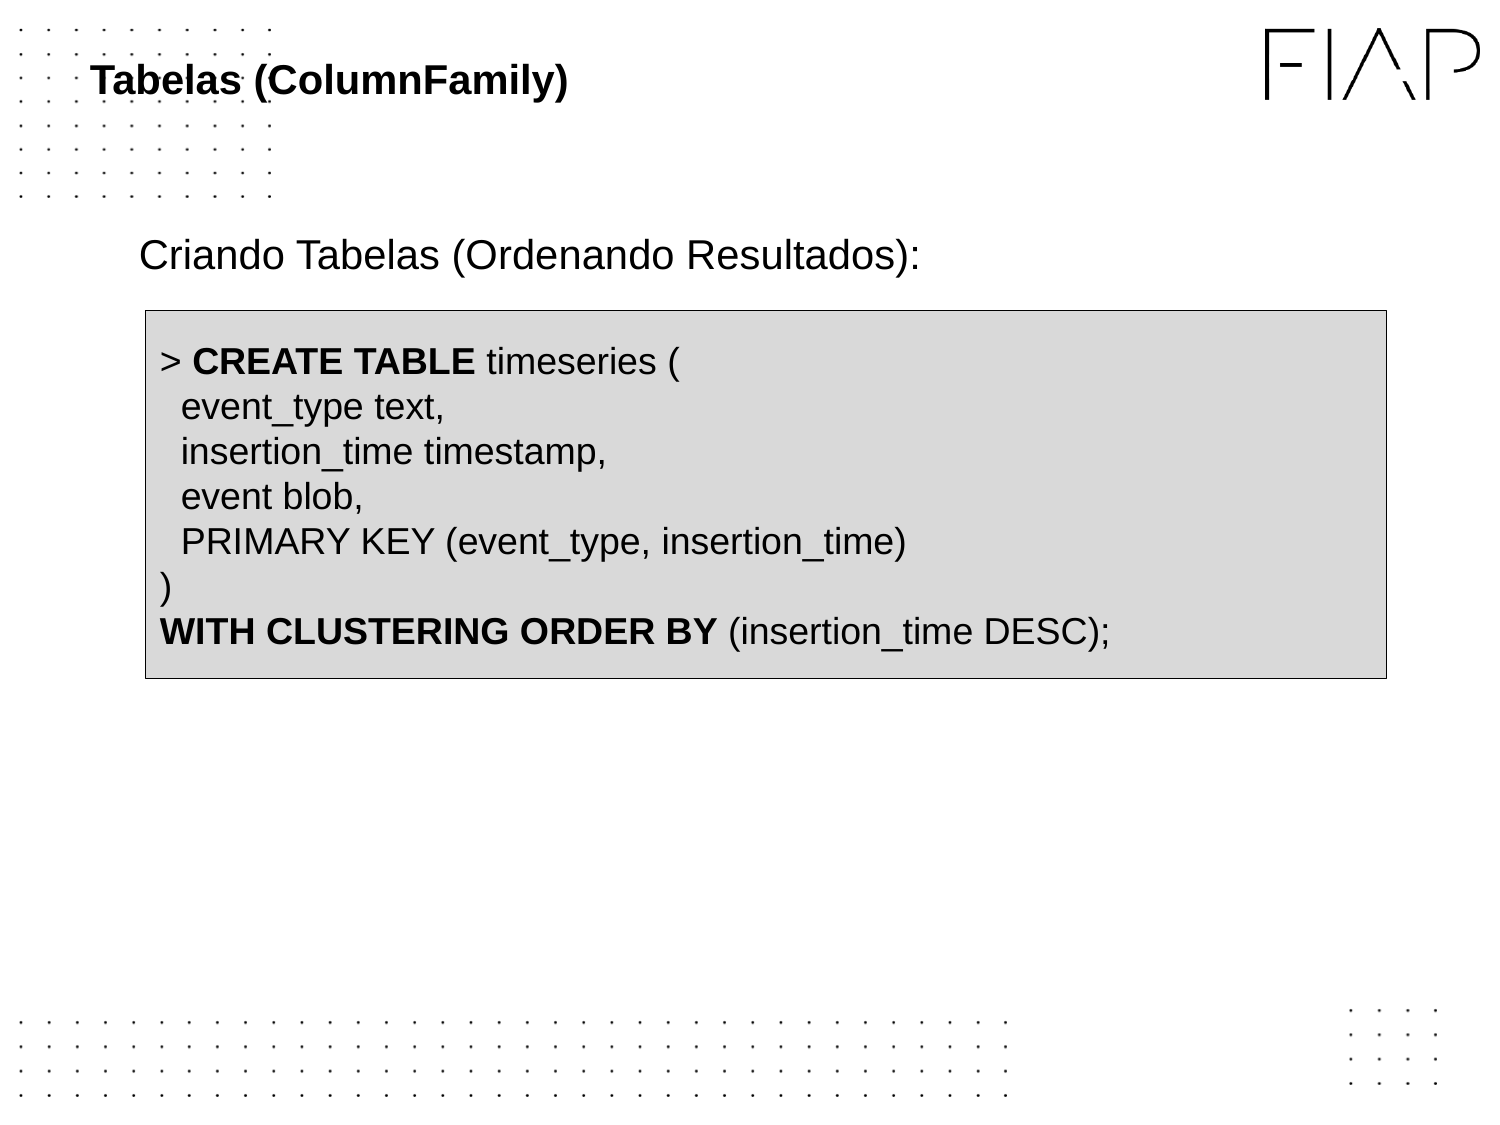

# Tabelas (ColumnFamily)
Criando Tabelas (Ordenando Resultados):

> CREATE TABLE timeseries (
  event_type text,
  insertion_time timestamp,
  event blob,
  PRIMARY KEY (event_type, insertion_time)
)
WITH CLUSTERING ORDER BY (insertion_time DESC);